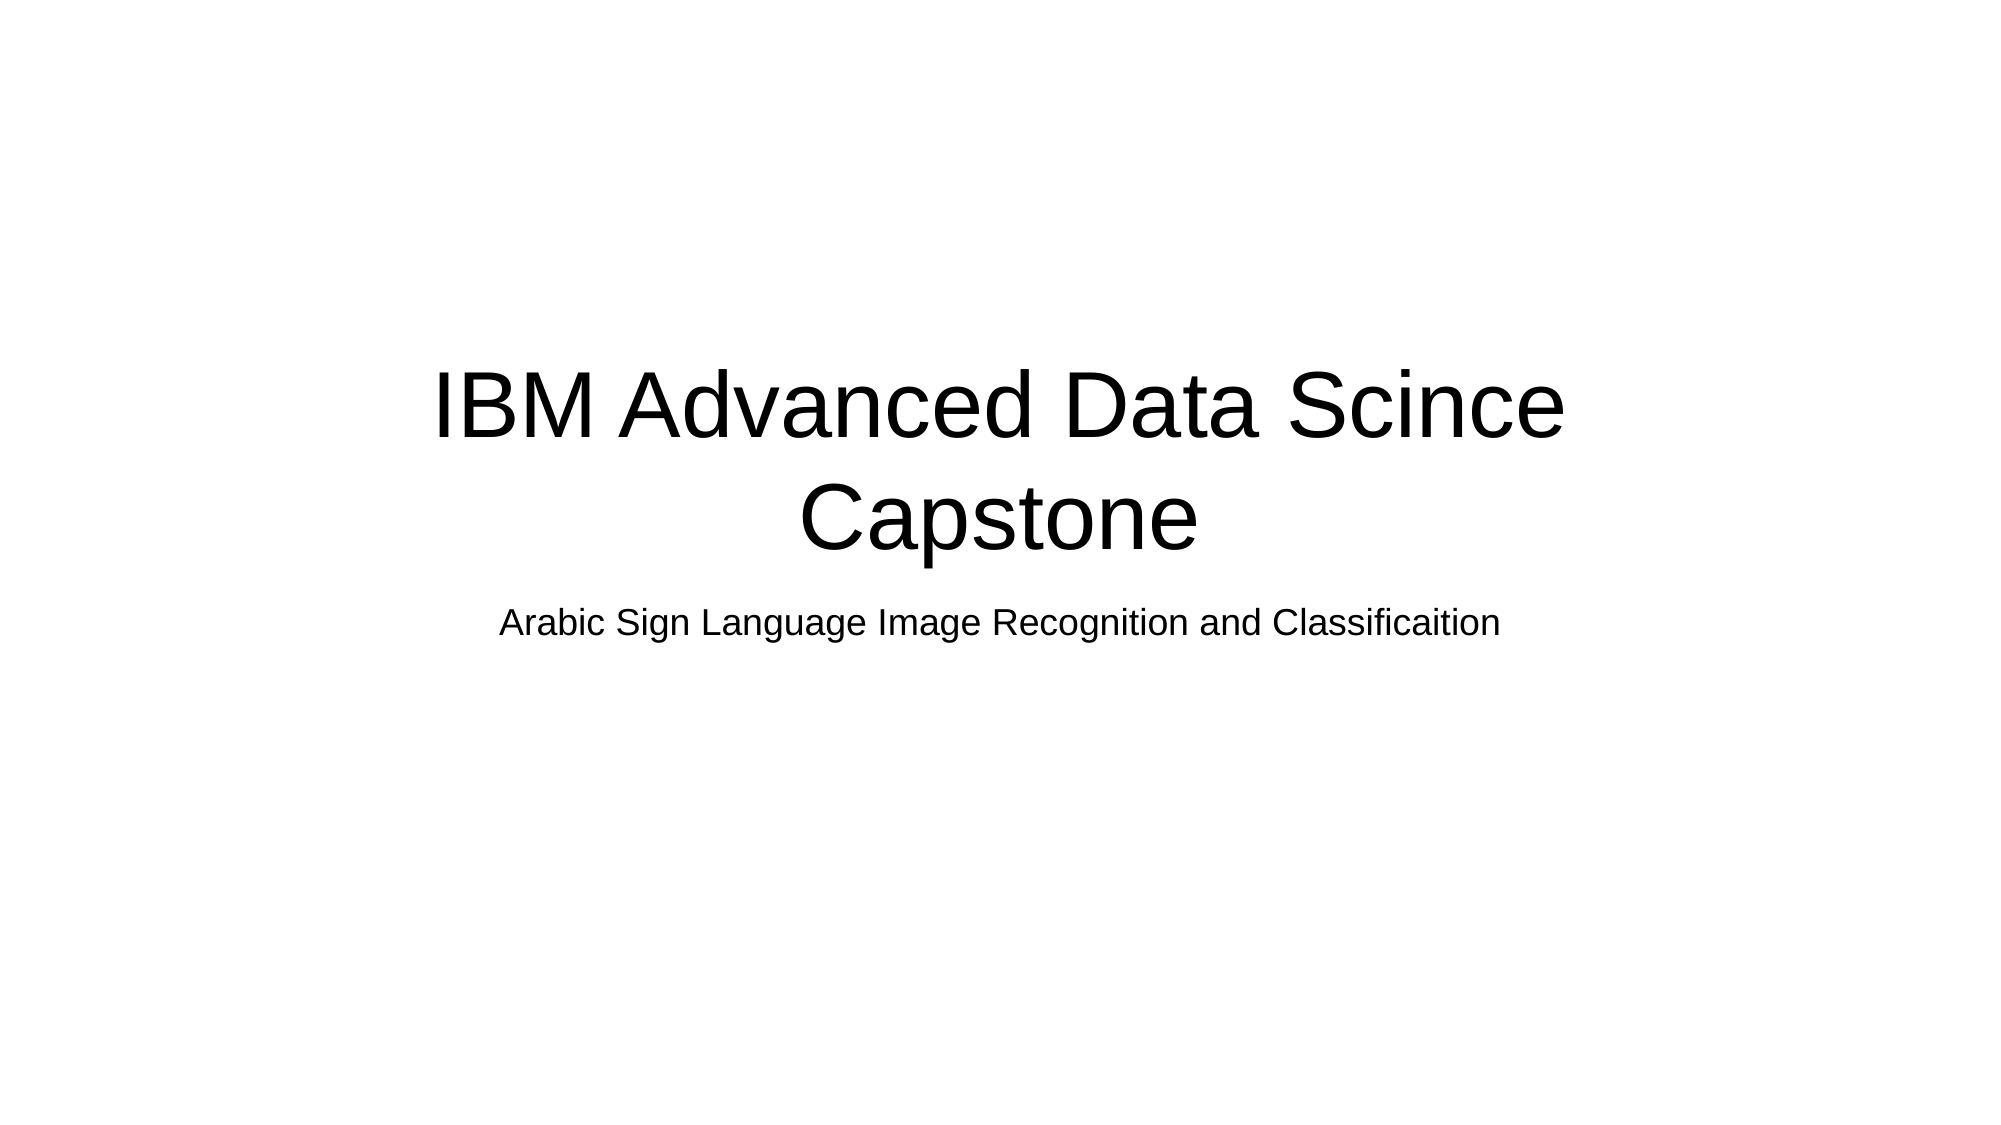

# IBM Advanced Data Scince Capstone
Arabic Sign Language Image Recognition and Classificaition